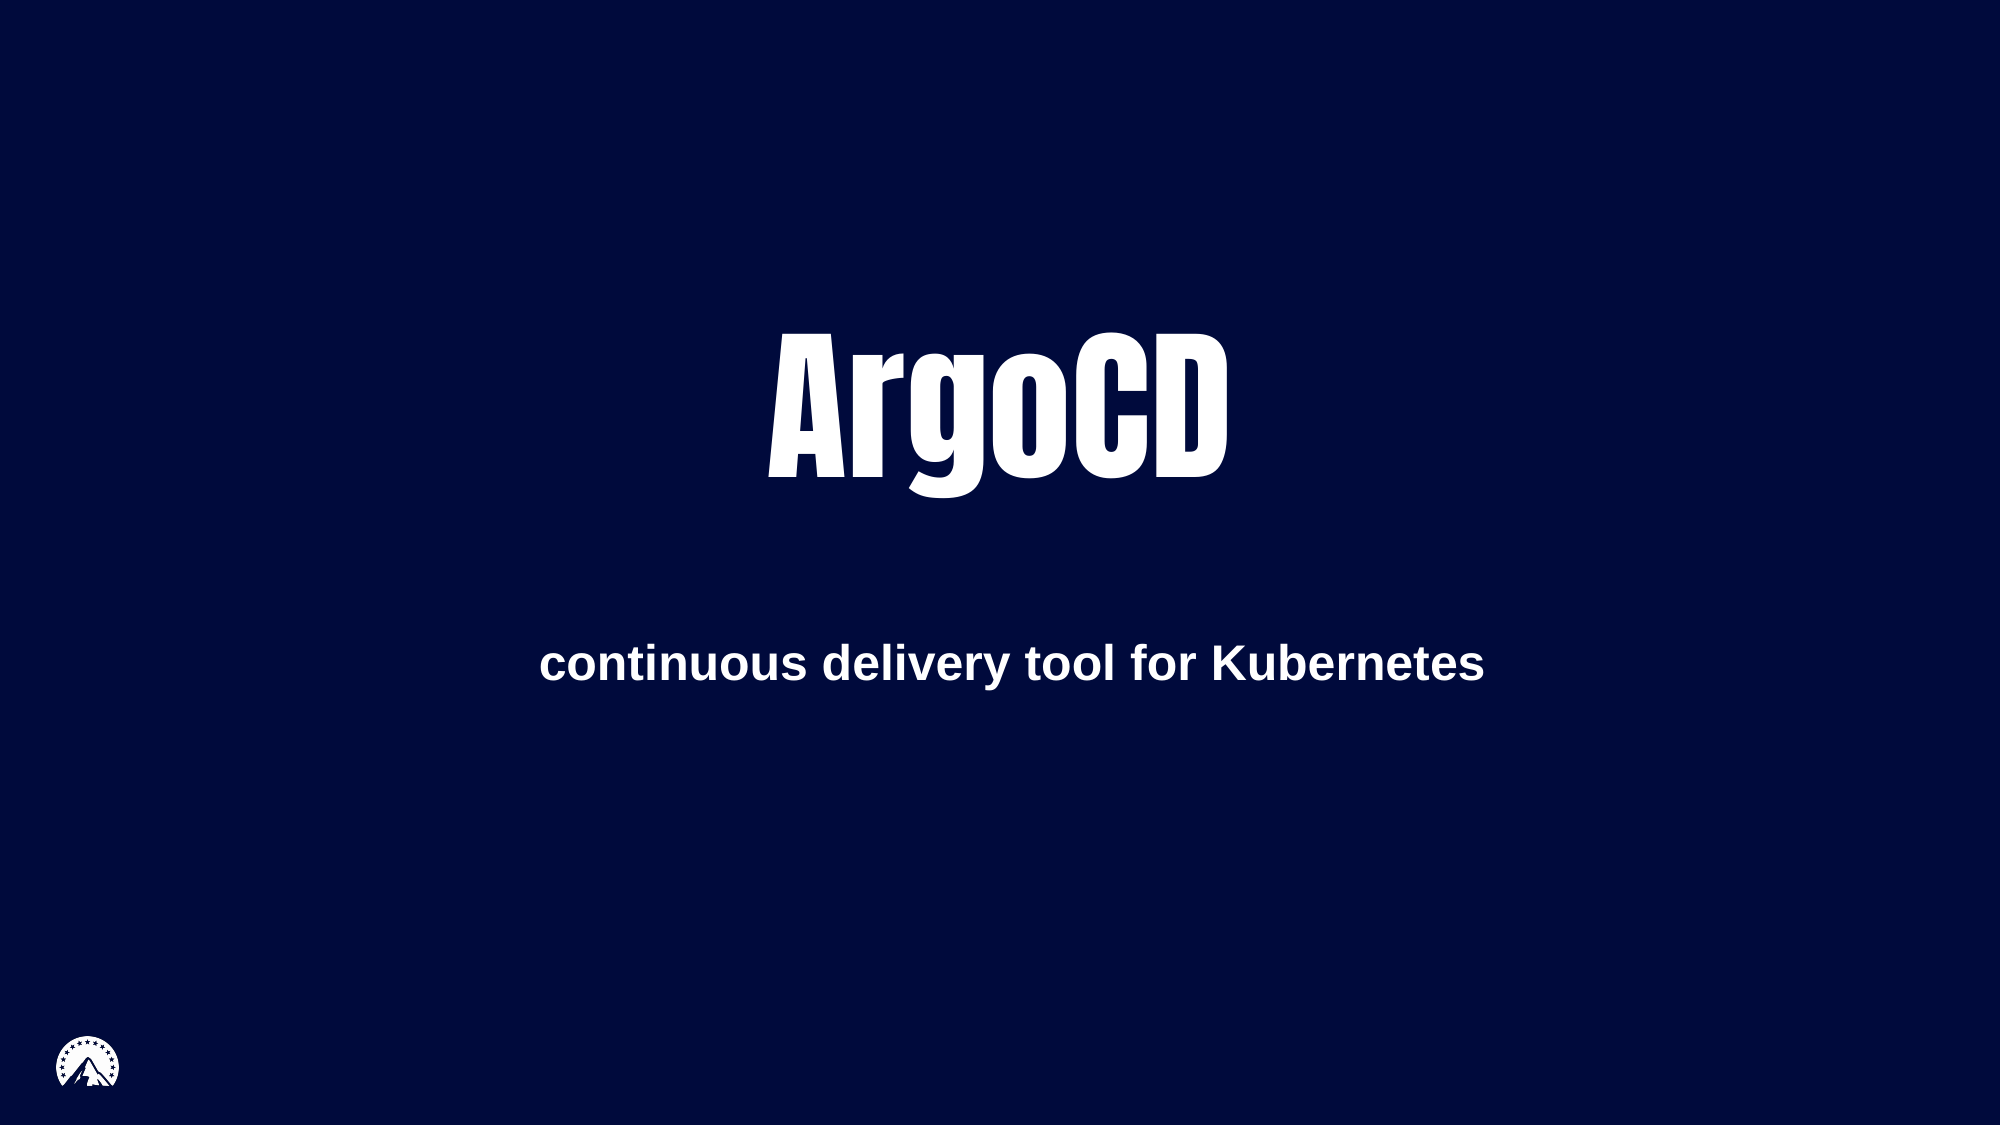

# ArgoCD
continuous delivery tool for Kubernetes